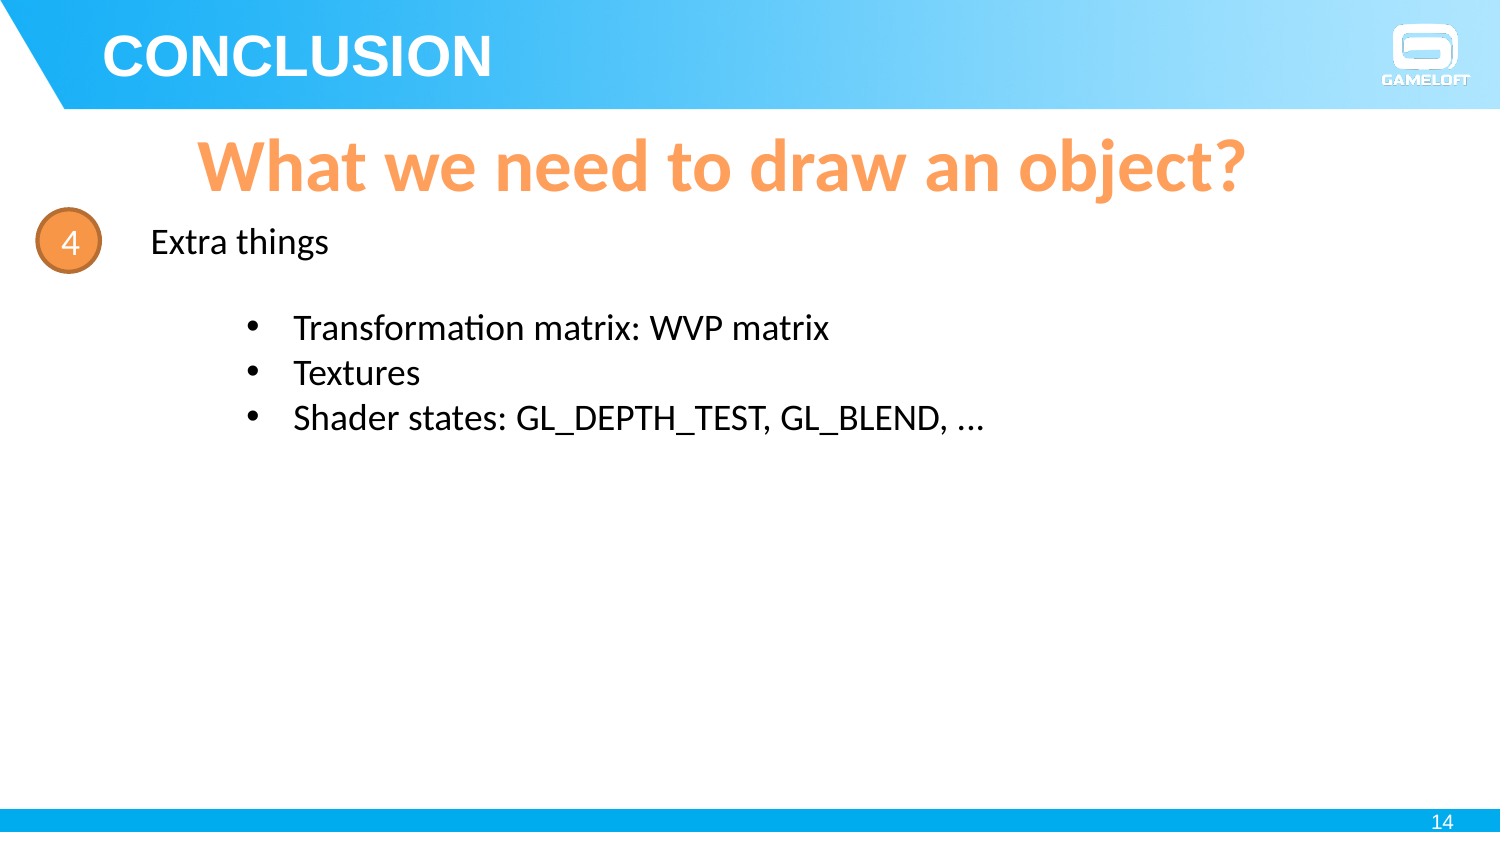

# Conclusion
What we need to draw an object?
4
Extra things
Transformation matrix: WVP matrix
Textures
Shader states: GL_DEPTH_TEST, GL_BLEND, ...
14